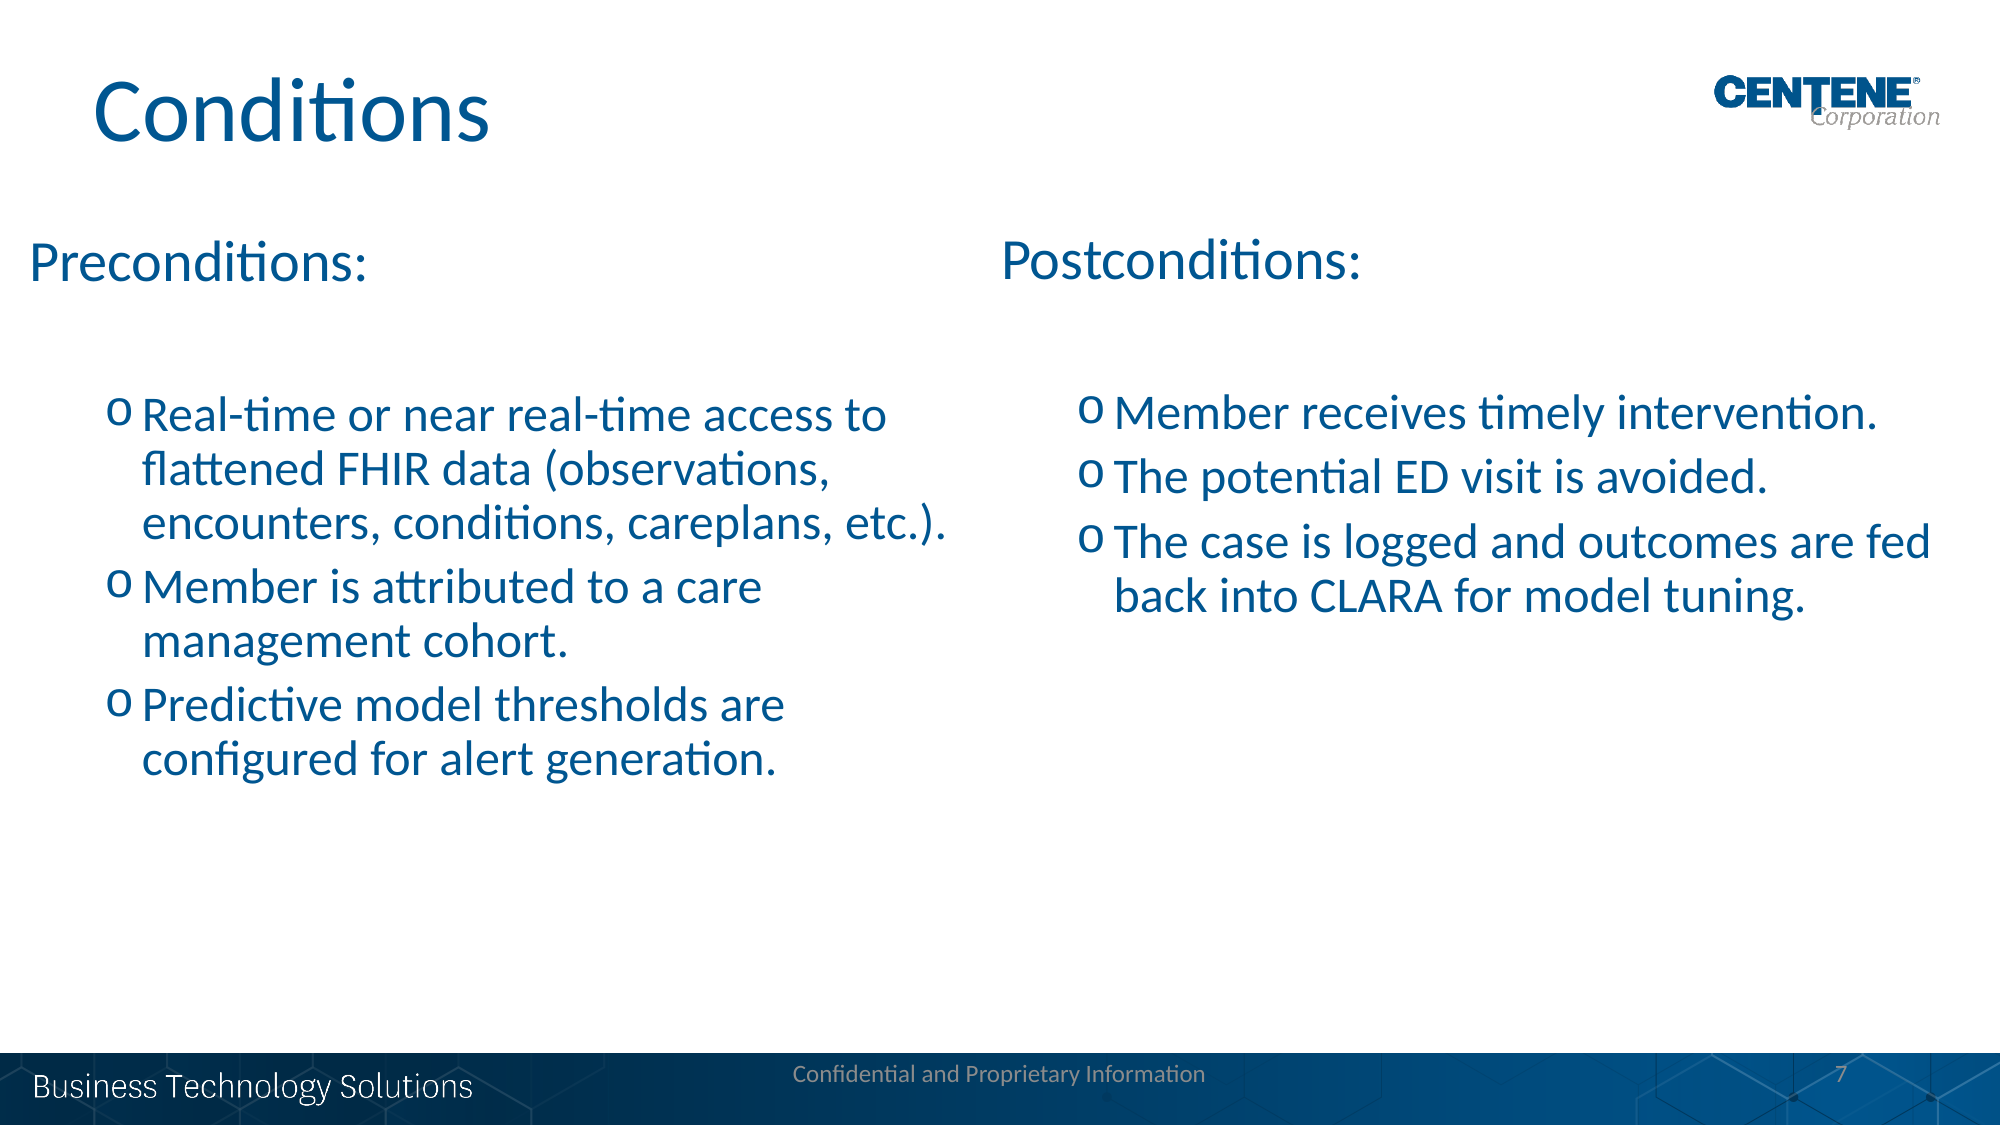

# Conditions
Postconditions:

Member receives timely intervention.
The potential ED visit is avoided.
The case is logged and outcomes are fed back into CLARA for model tuning.
Preconditions:

Real-time or near real-time access to flattened FHIR data (observations, encounters, conditions, careplans, etc.).
Member is attributed to a care management cohort.
Predictive model thresholds are configured for alert generation.

Confidential and Proprietary Information
7